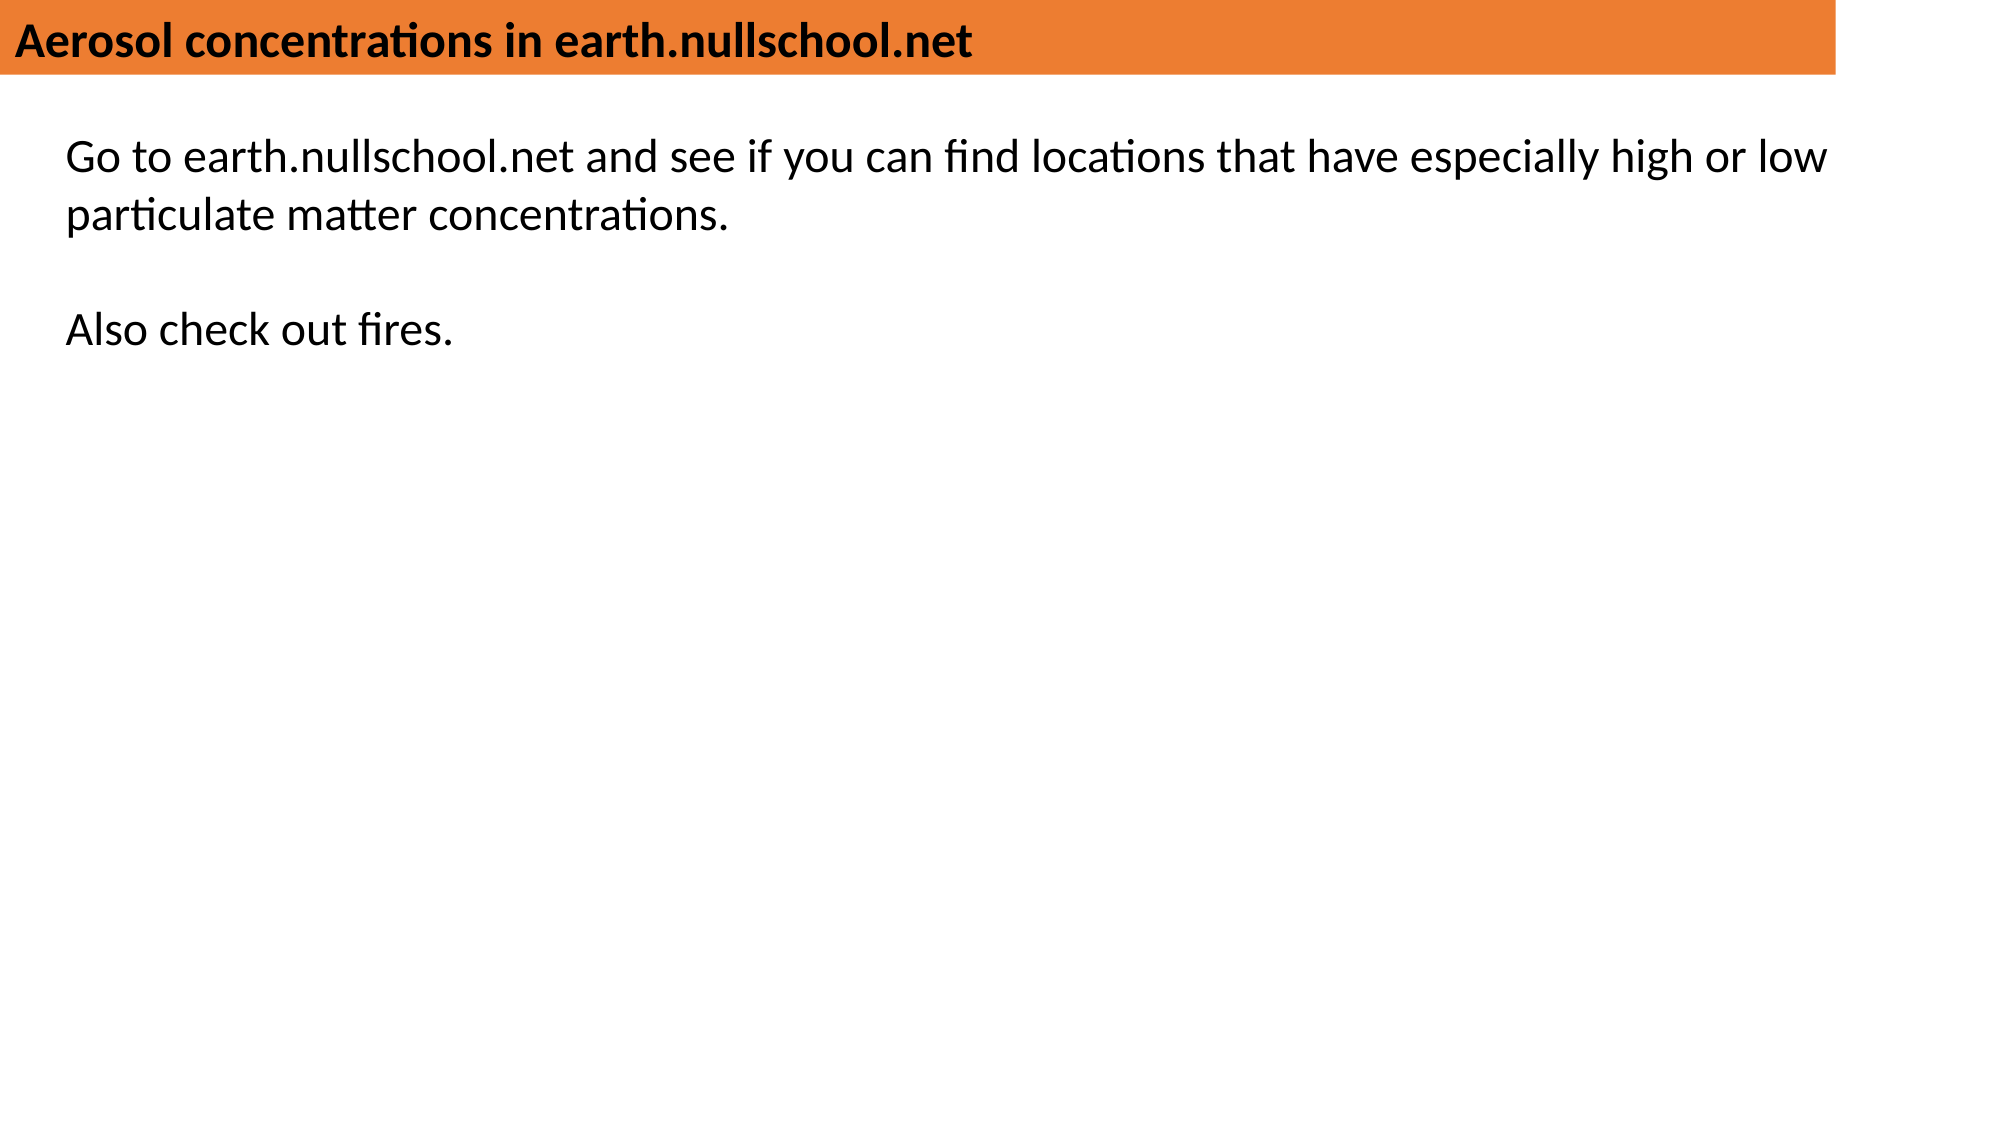

Aerosol concentrations in earth.nullschool.net
Go to earth.nullschool.net and see if you can find locations that have especially high or low particulate matter concentrations.

Also check out fires.